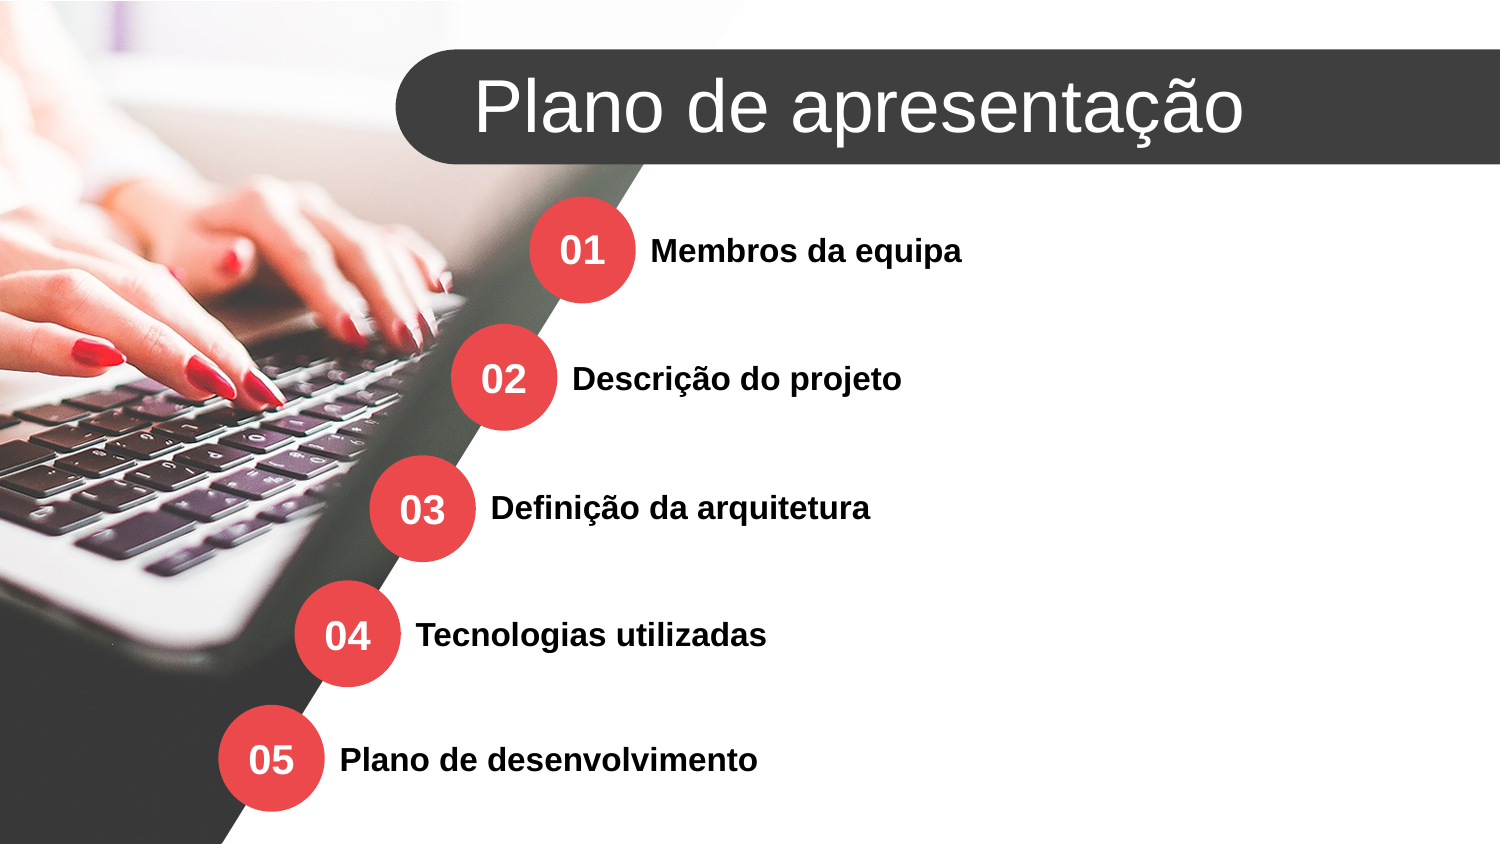

Plano de apresentação

01
Membros da equipa

02
Descrição do projeto

03
Definição da arquitetura

04
Tecnologias utilizadas

05
Plano de desenvolvimento